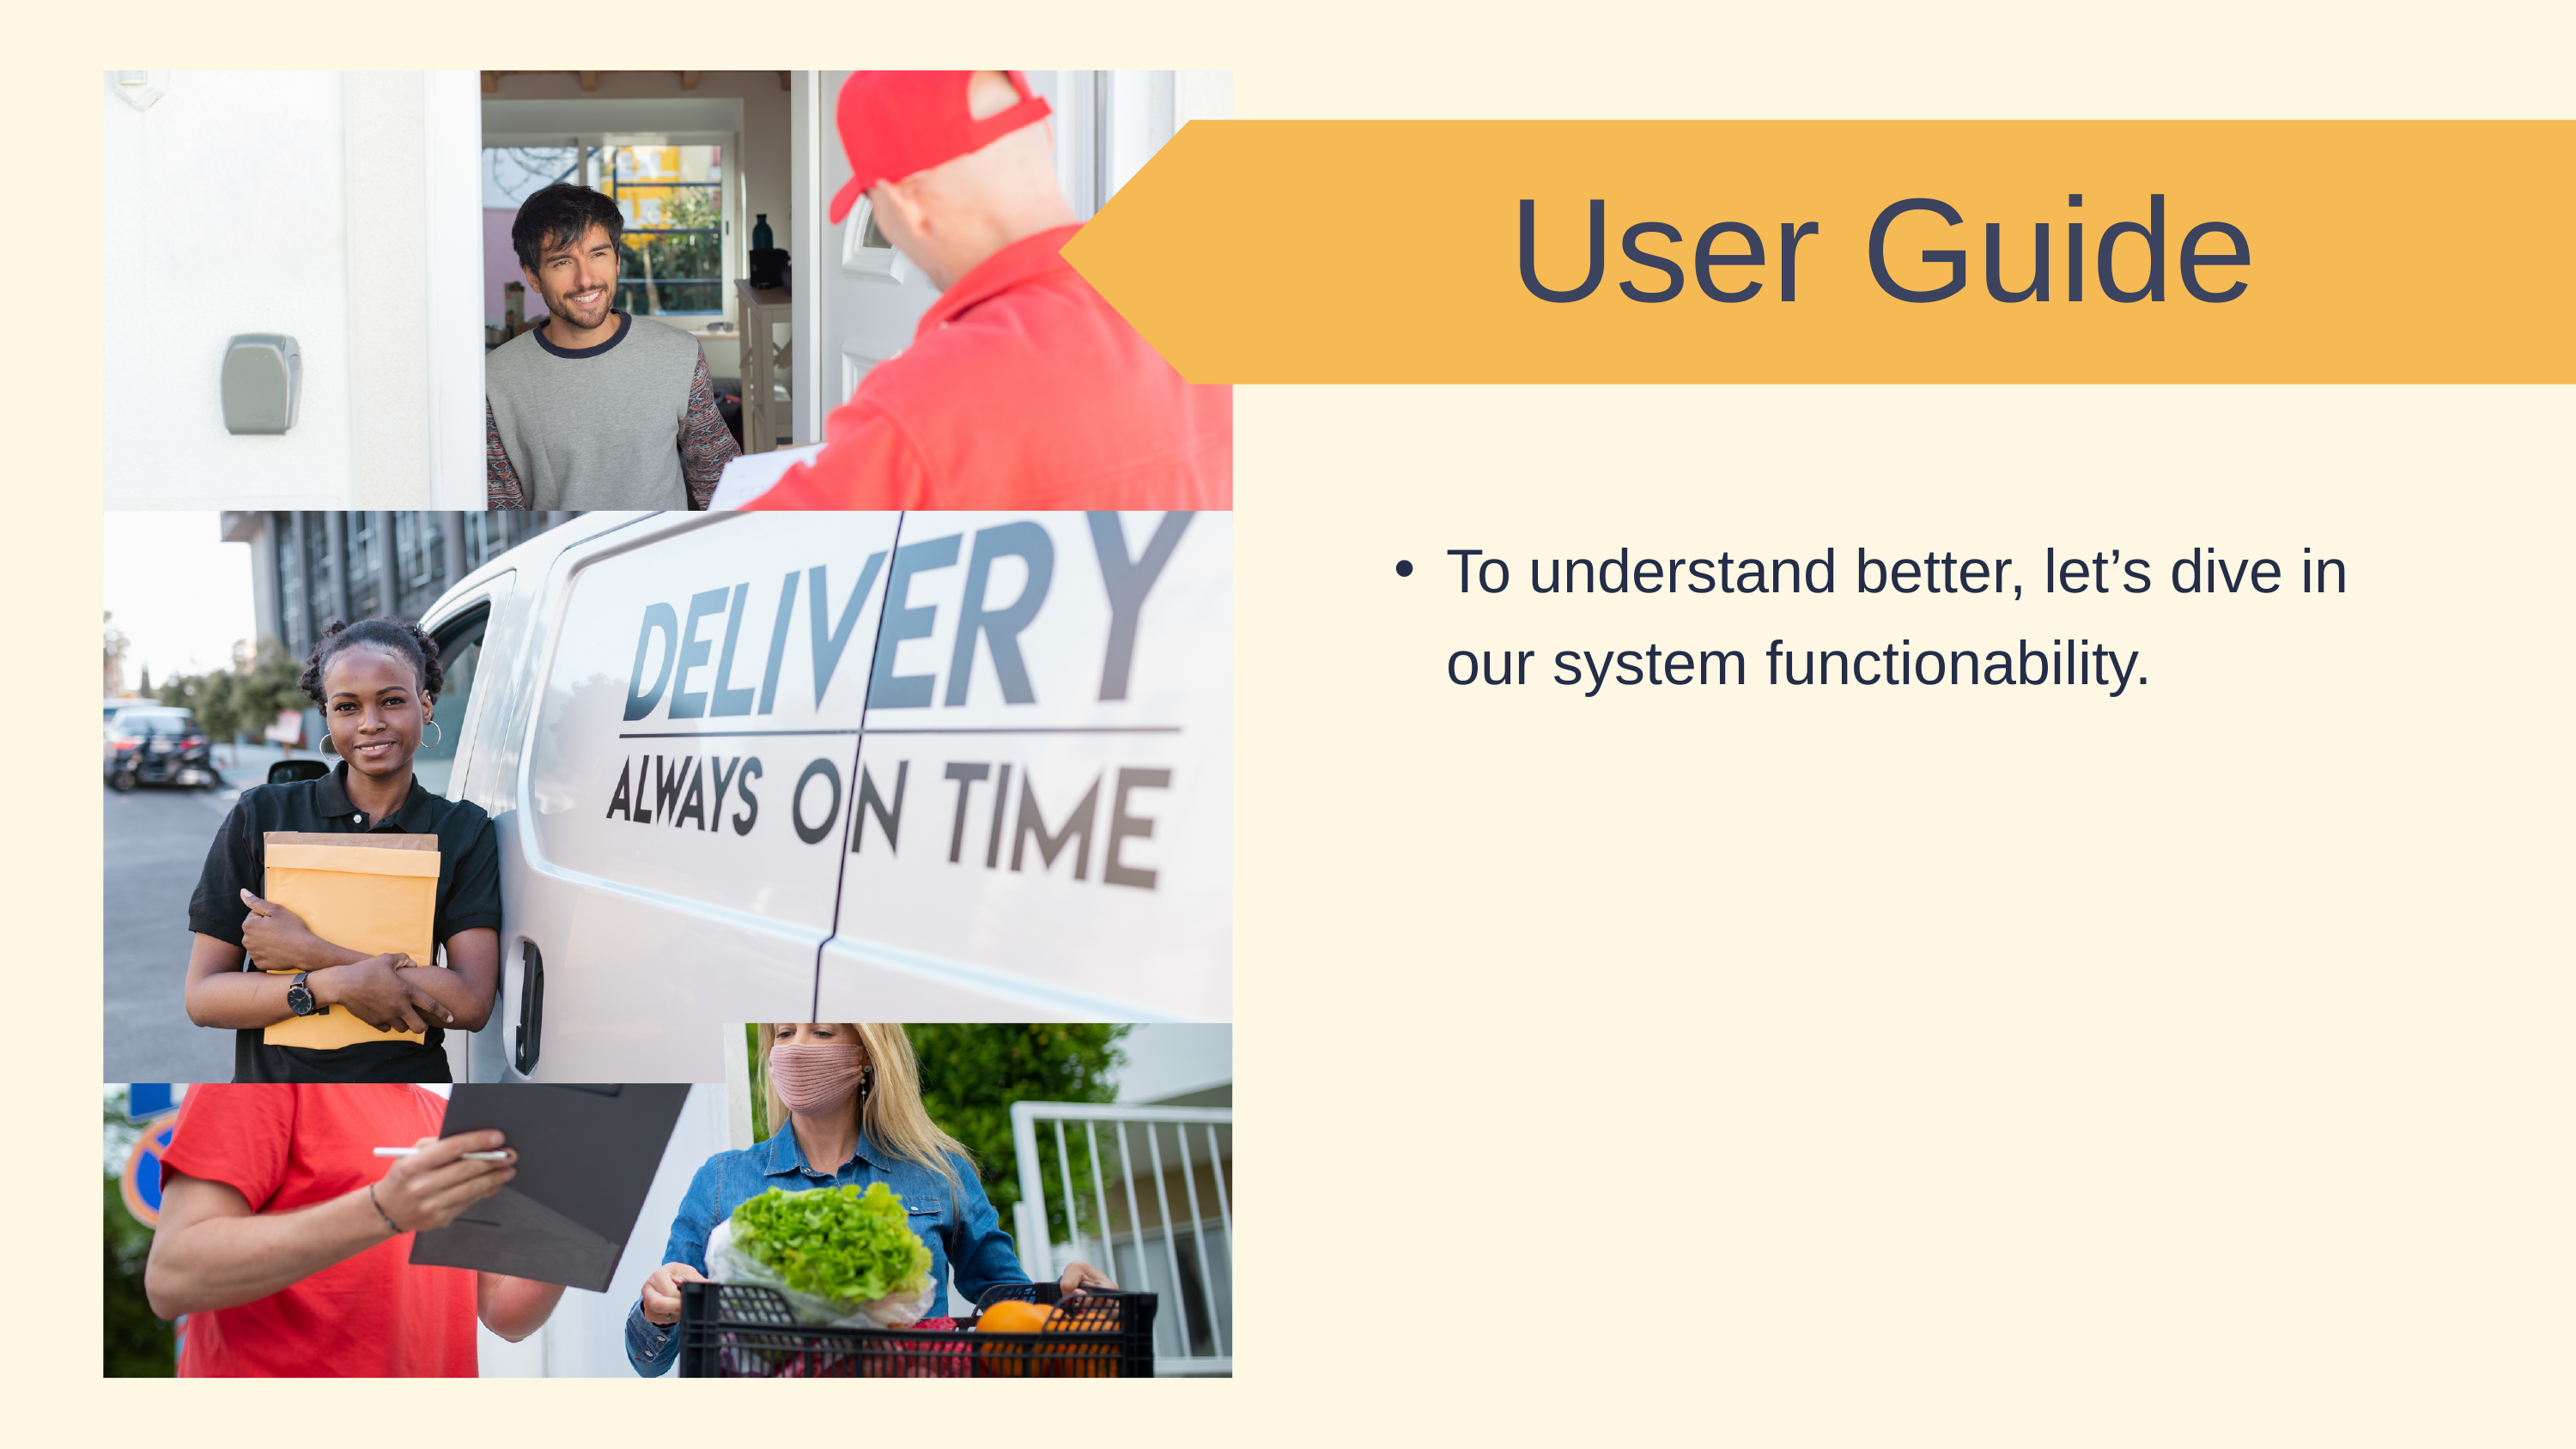

User Guide
To understand better, let’s dive in our system functionability.